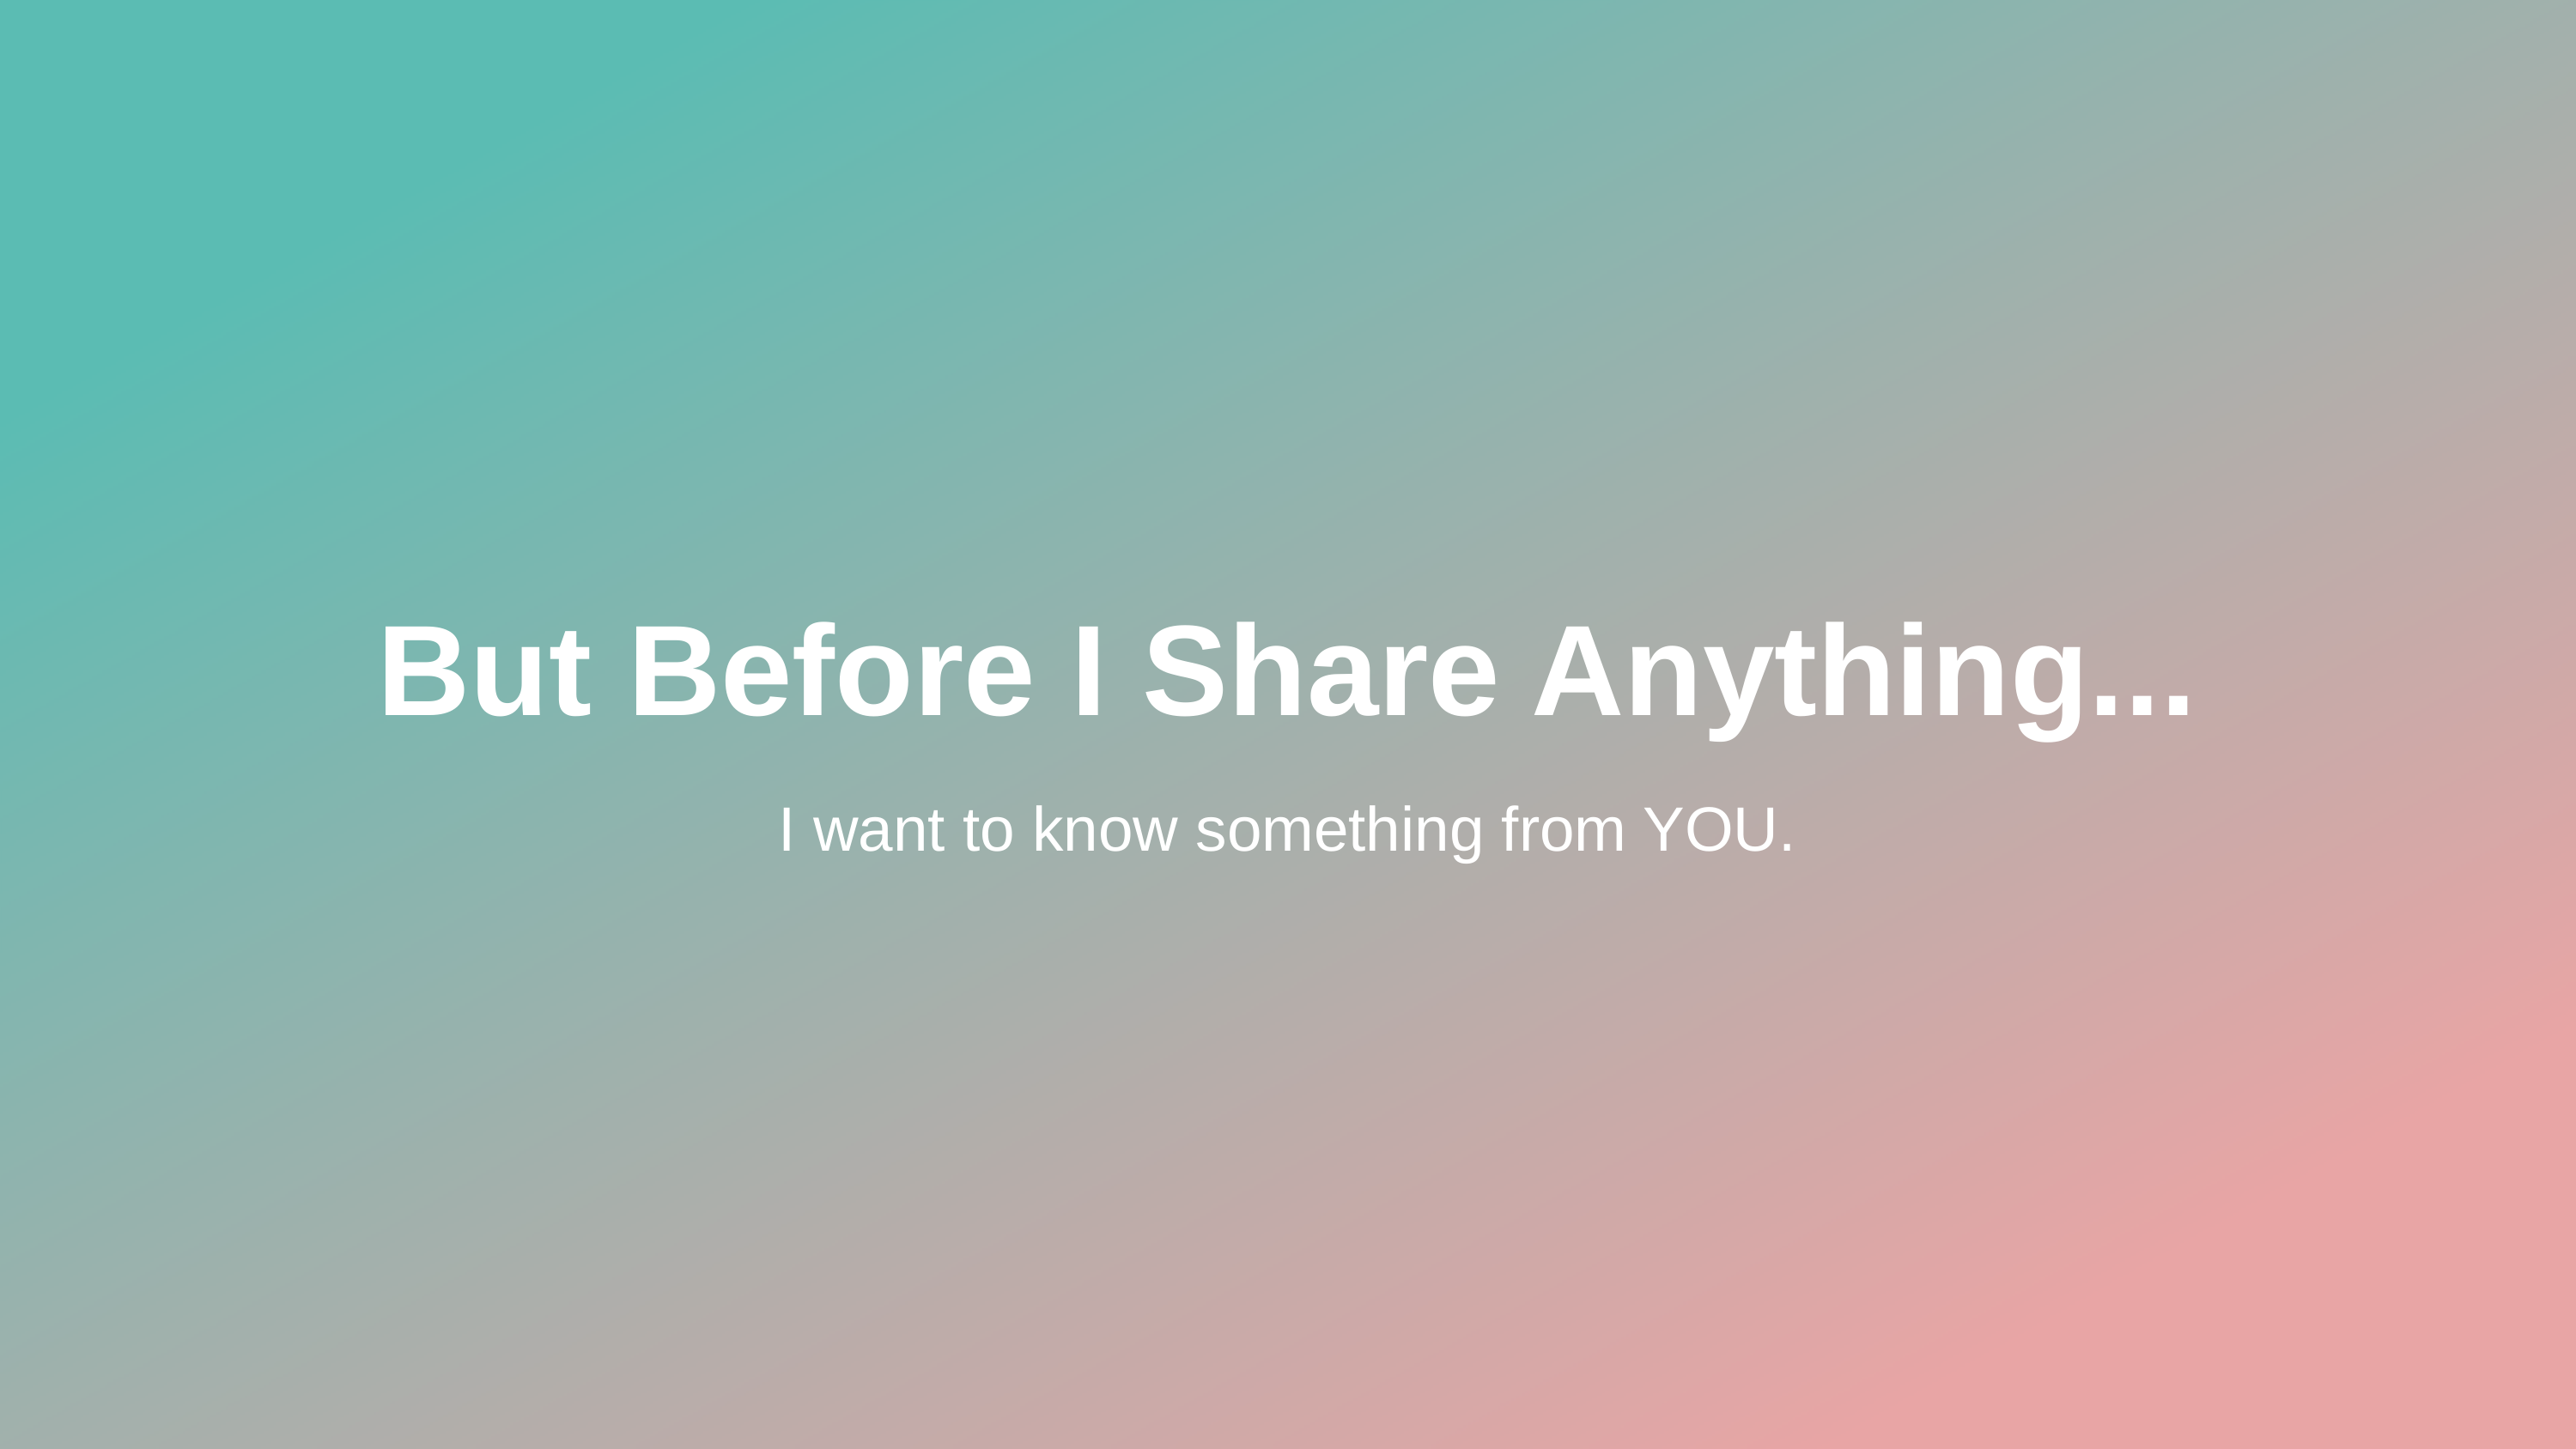

But Before I Share Anything...
I want to know something from YOU.